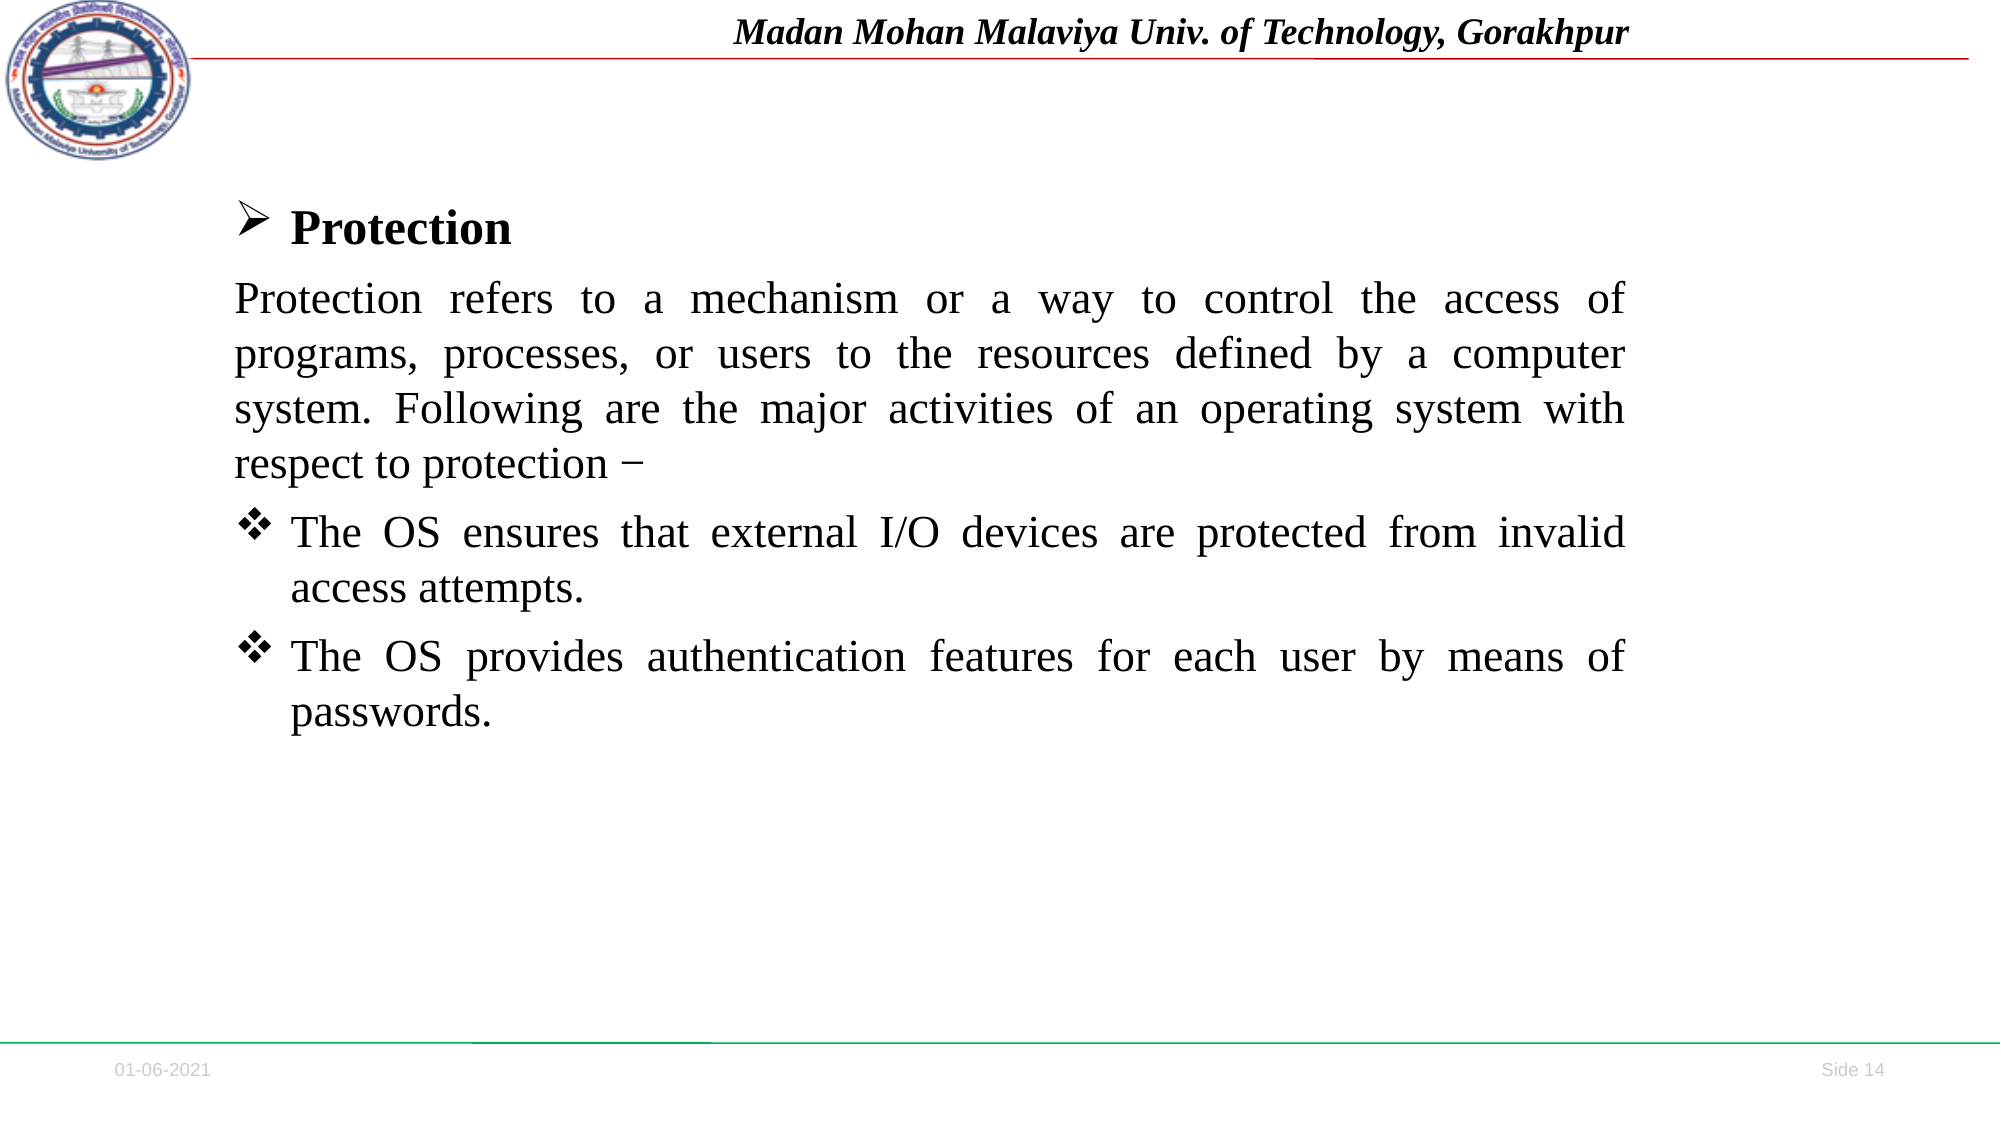

Protection
Protection refers to a mechanism or a way to control the access of programs, processes, or users to the resources defined by a computer system. Following are the major activities of an operating system with respect to protection −
The OS ensures that external I/O devices are protected from invalid access attempts.
The OS provides authentication features for each user by means of passwords.